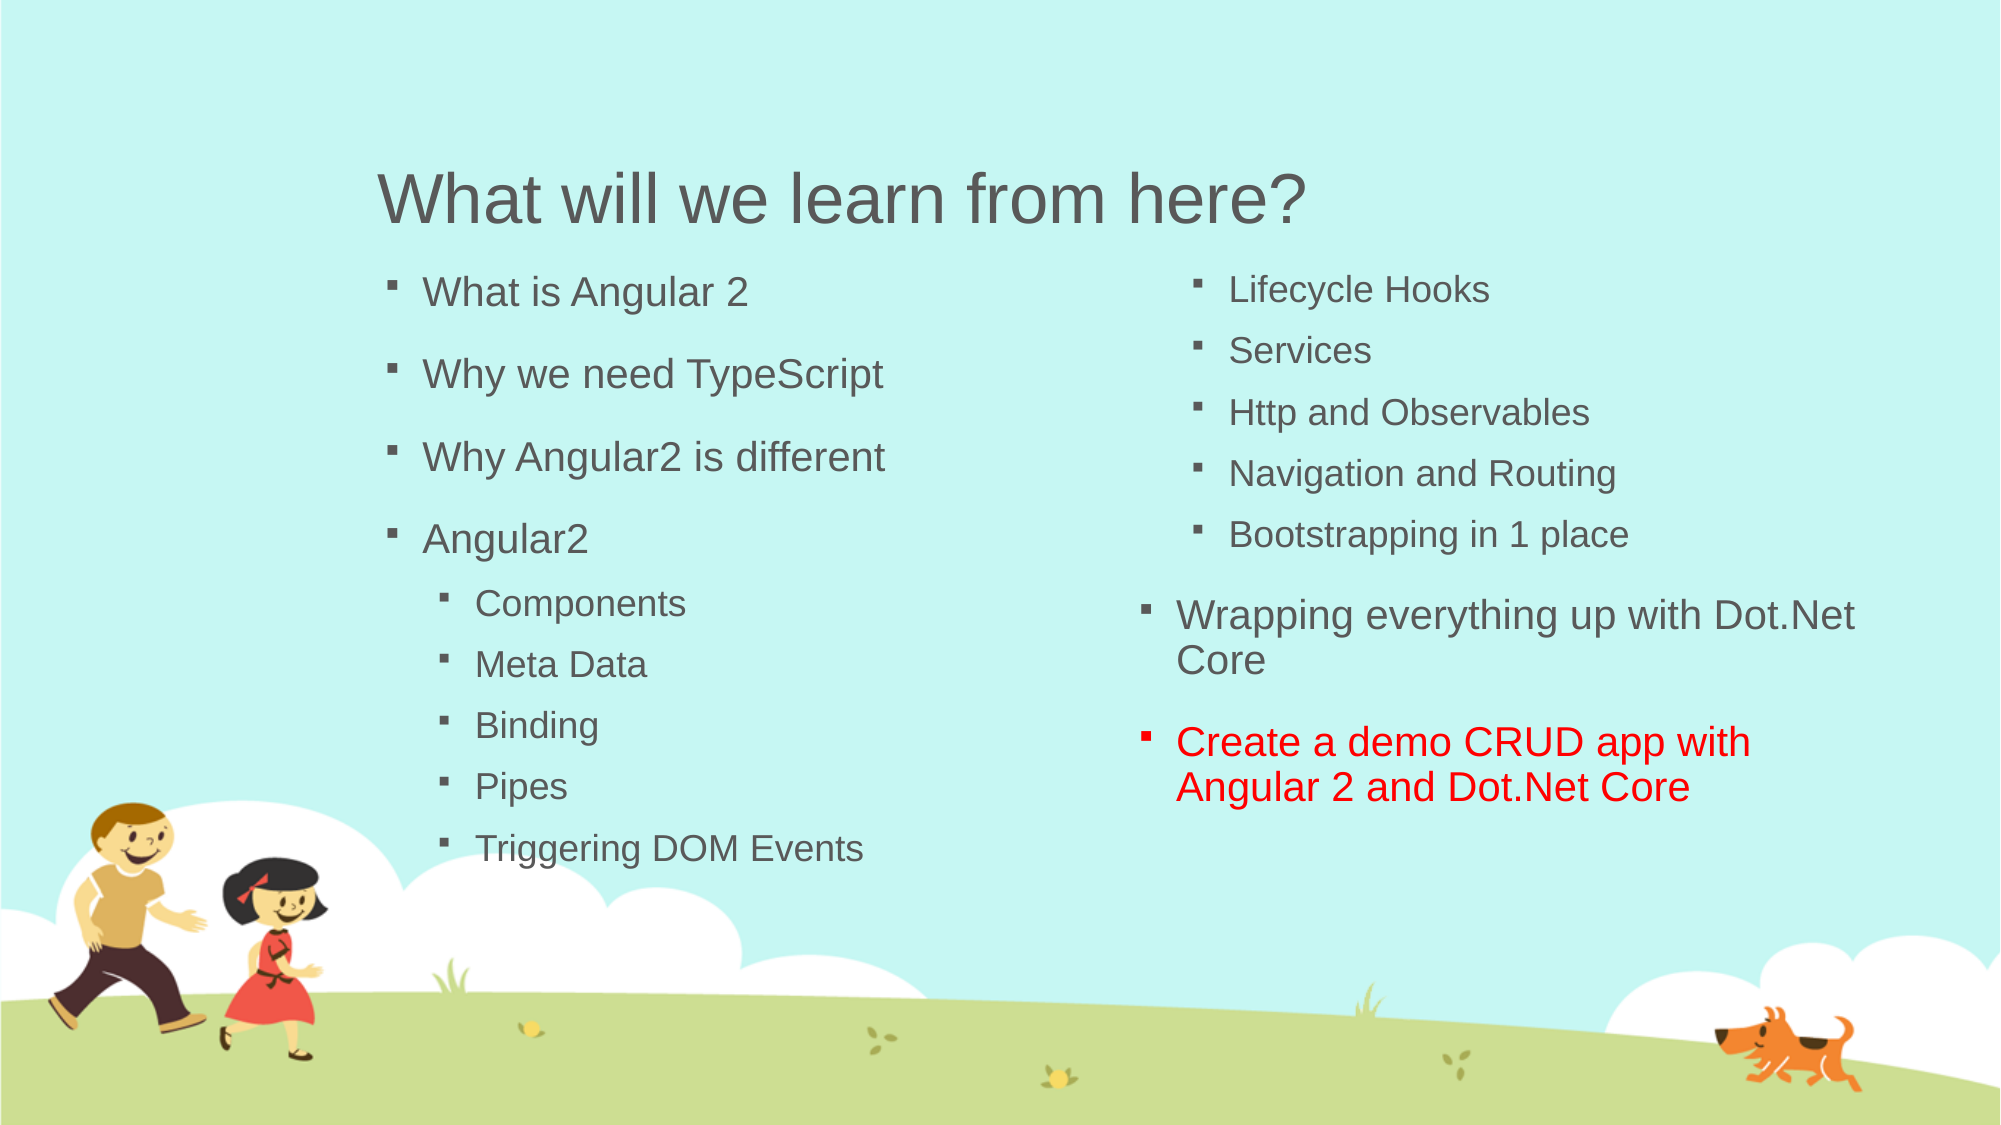

# What will we learn from here?
What is Angular 2
Why we need TypeScript
Why Angular2 is different
Angular2
Components
Meta Data
Binding
Pipes
Triggering DOM Events
Lifecycle Hooks
Services
Http and Observables
Navigation and Routing
Bootstrapping in 1 place
Wrapping everything up with Dot.Net Core
Create a demo CRUD app with Angular 2 and Dot.Net Core